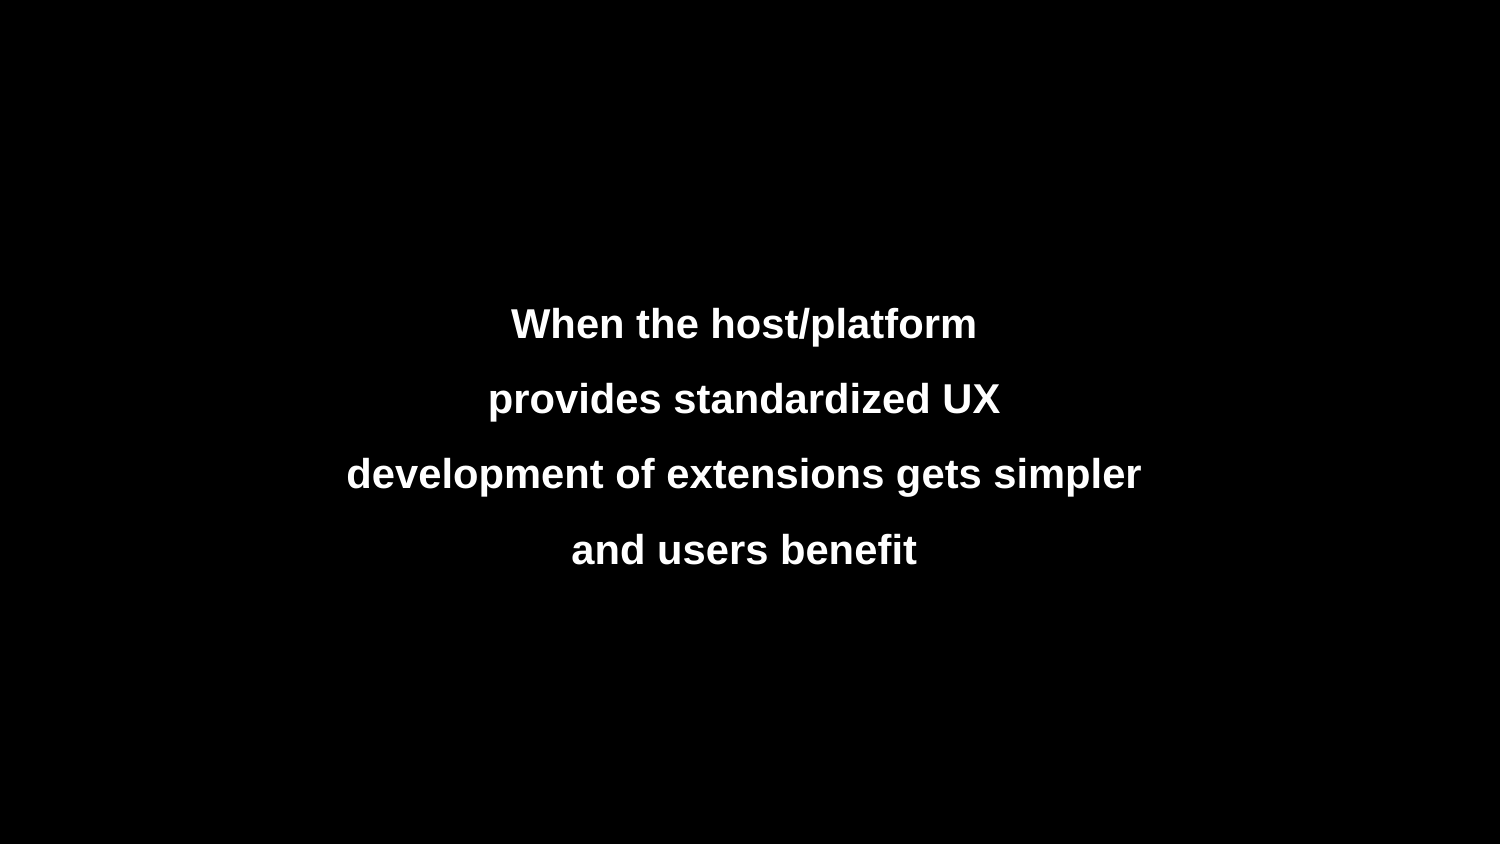

# When the host/platform provides standardized UX development of extensions gets simpler and users benefit